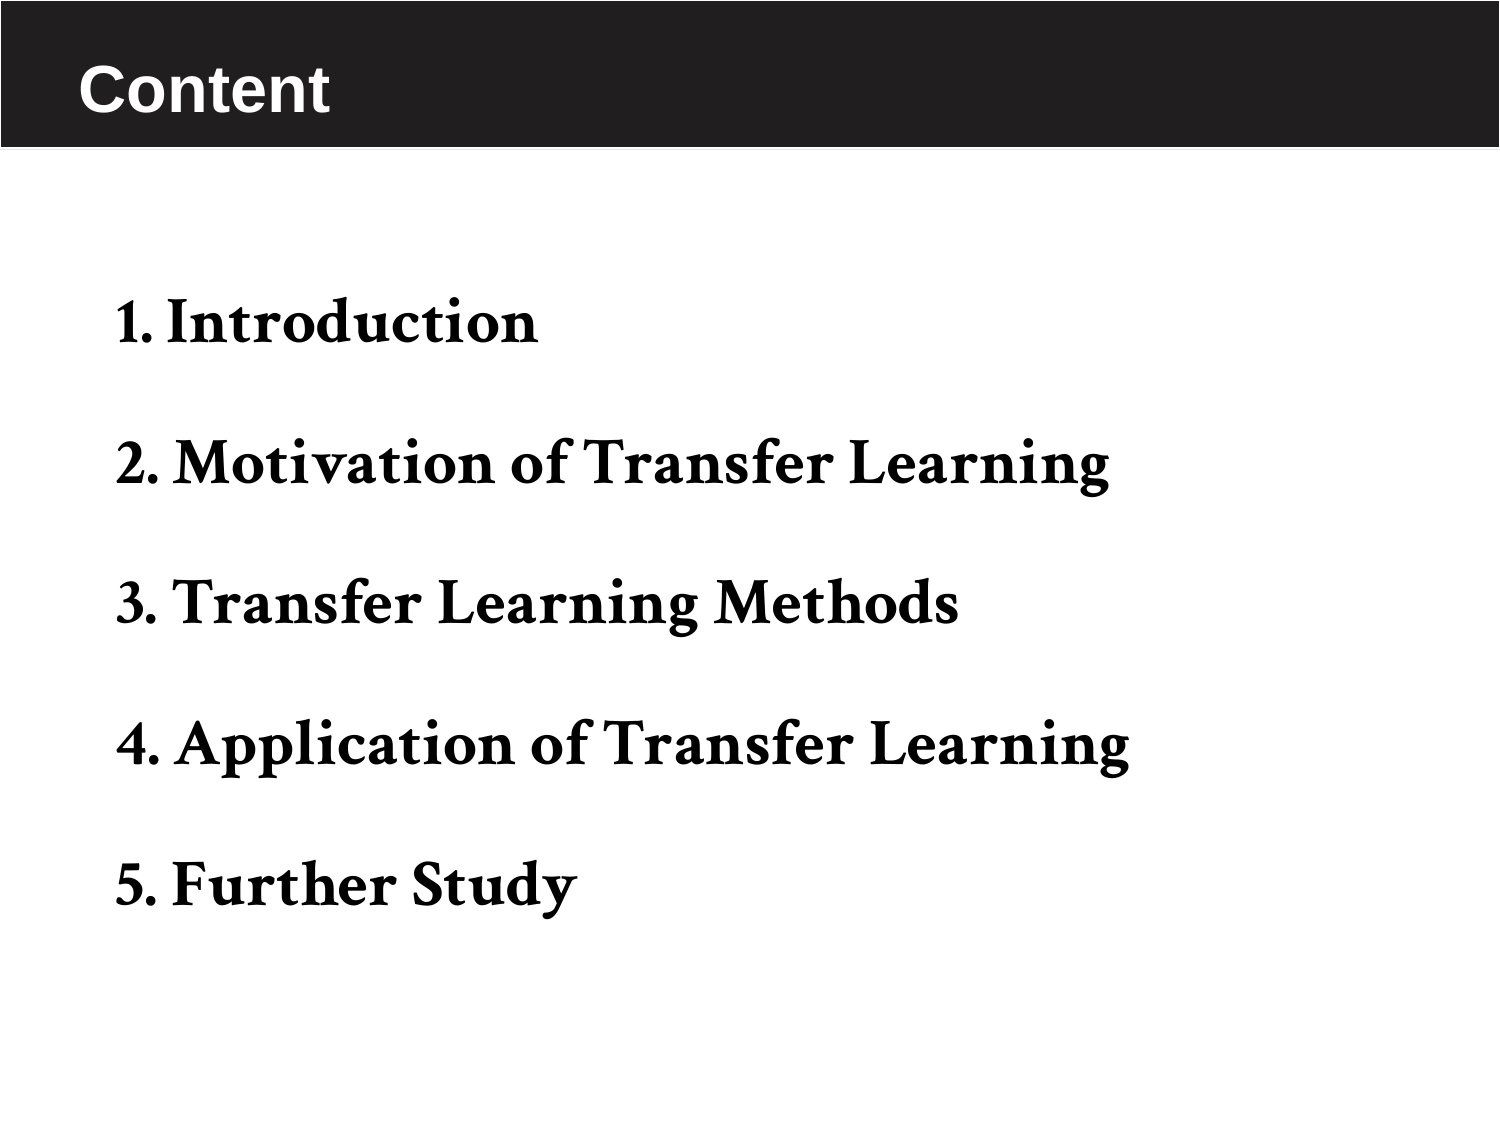

Content

1. Introduction
2. Motivation of Transfer Learning
3. Transfer Learning Methods
4. Application of Transfer Learning
5. Further Study